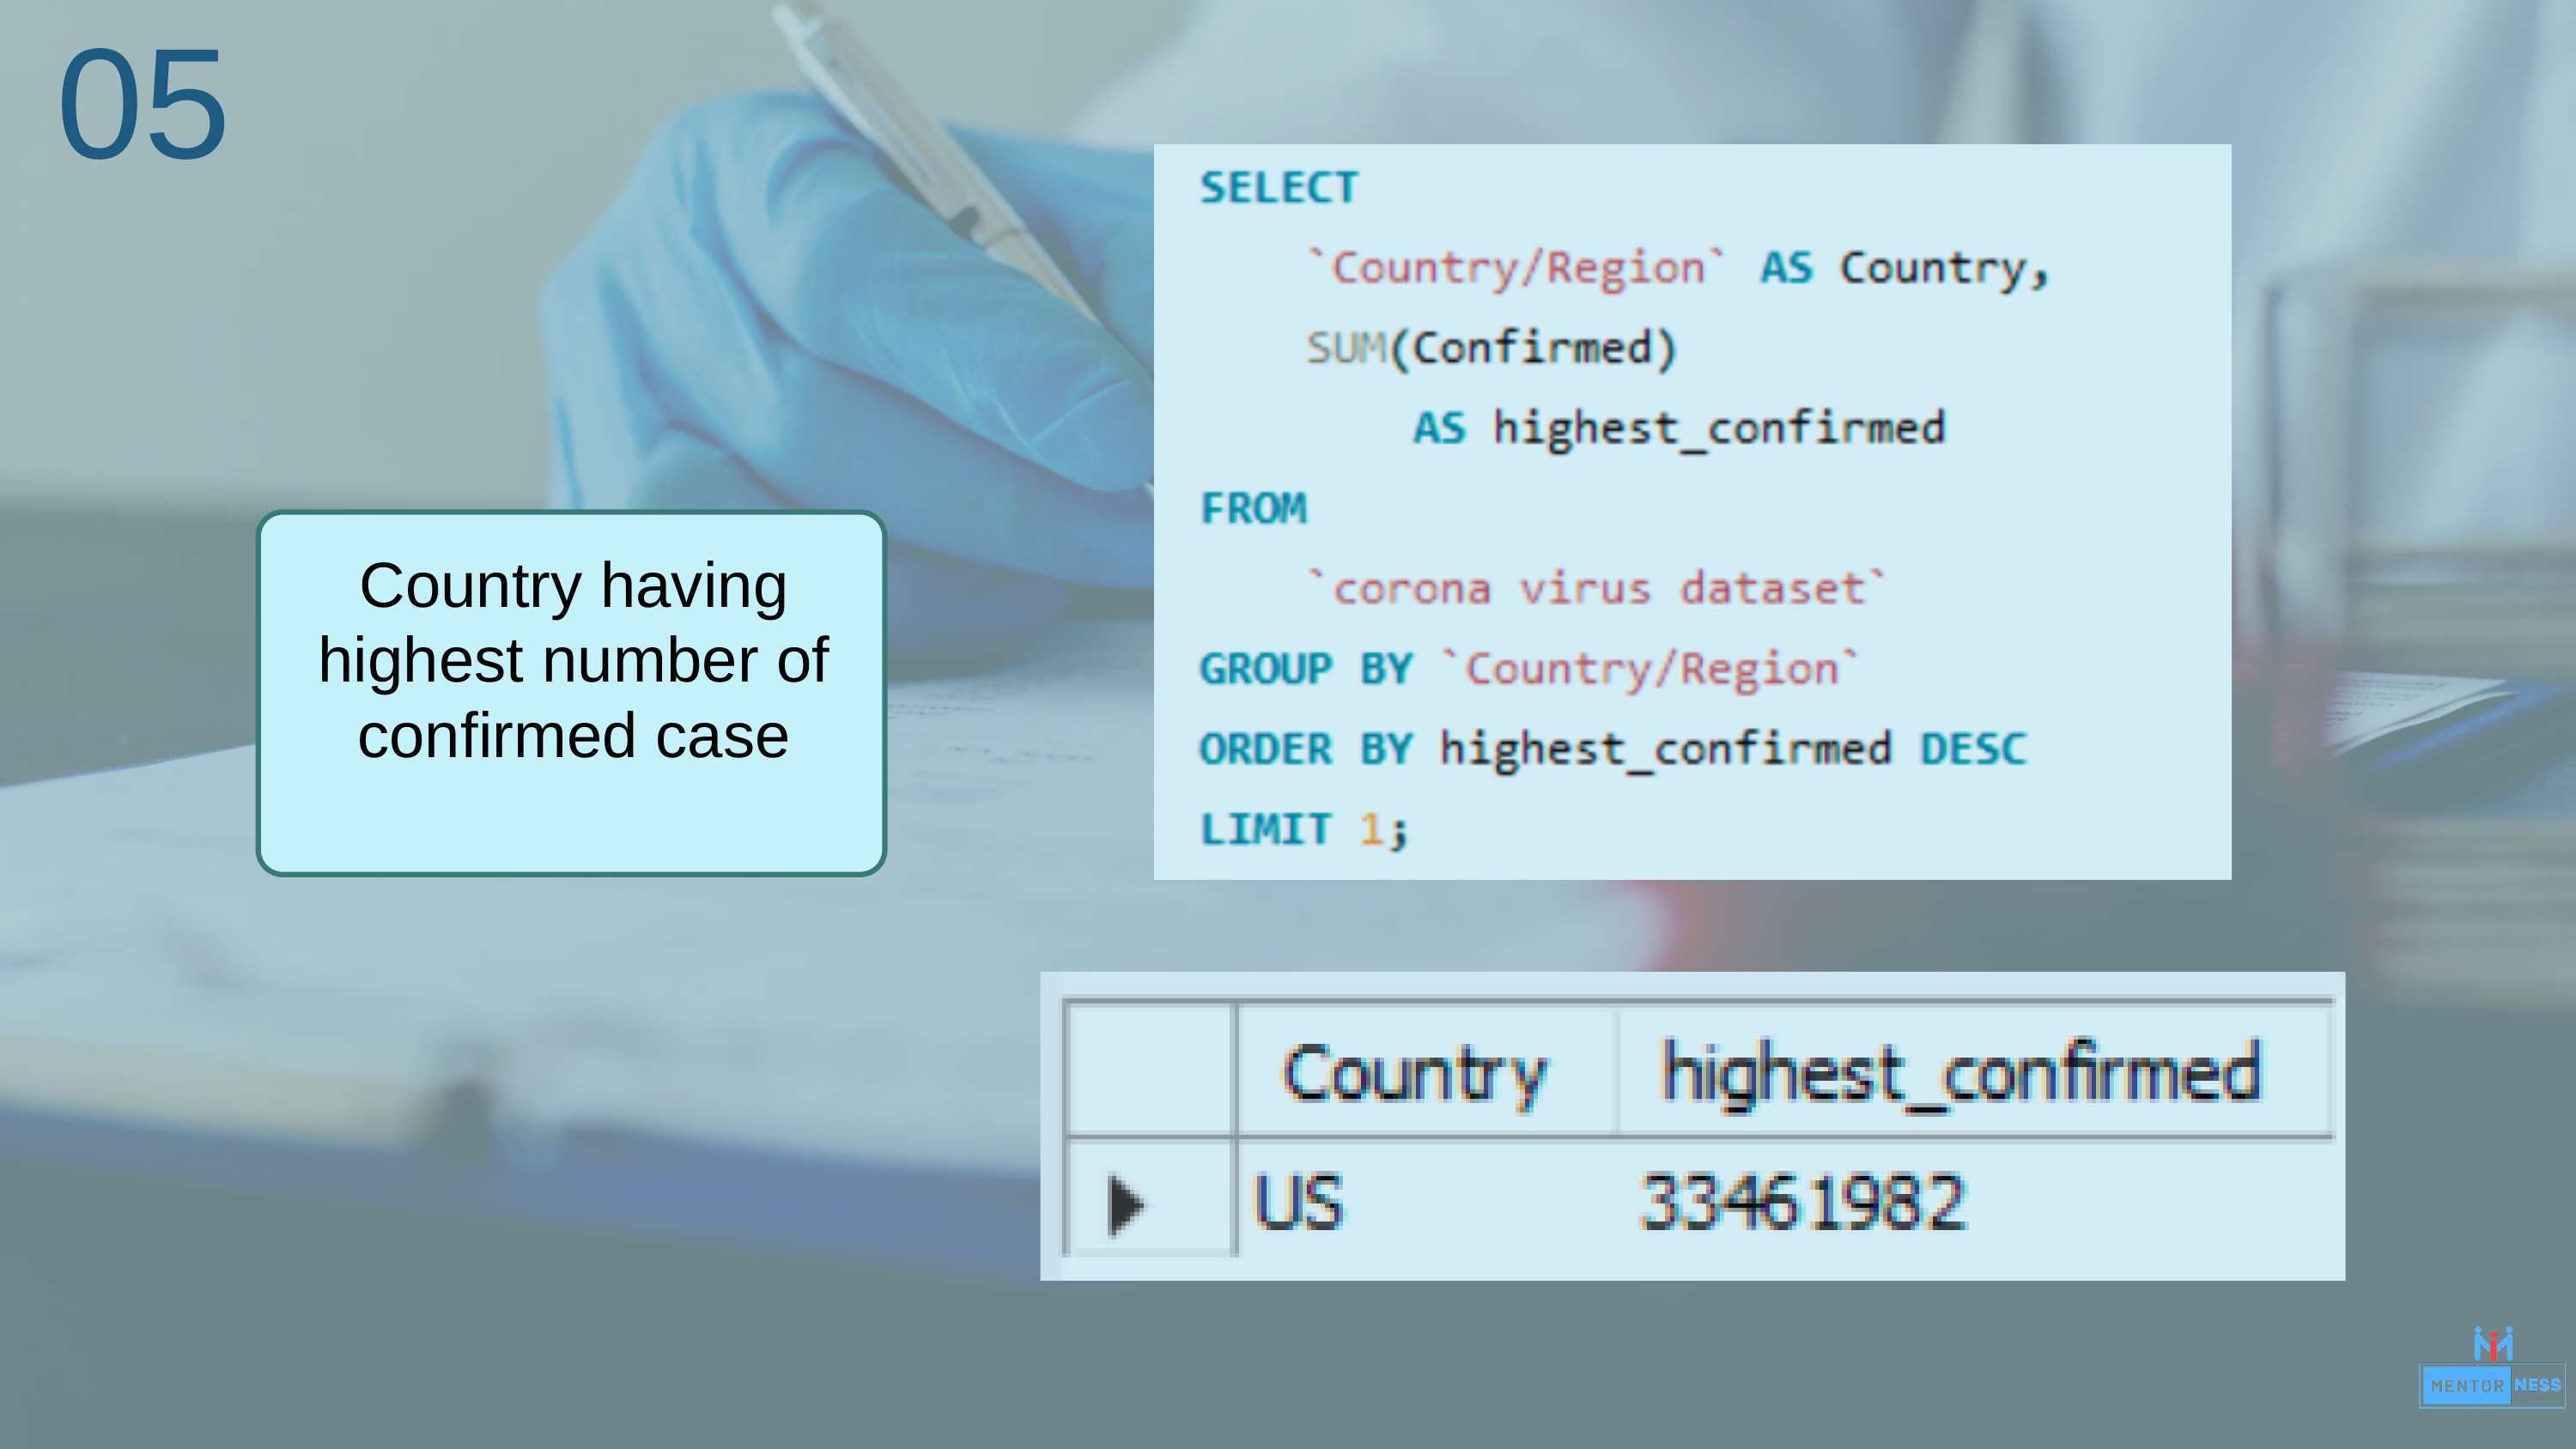

05

Country having highest number of confirmed case